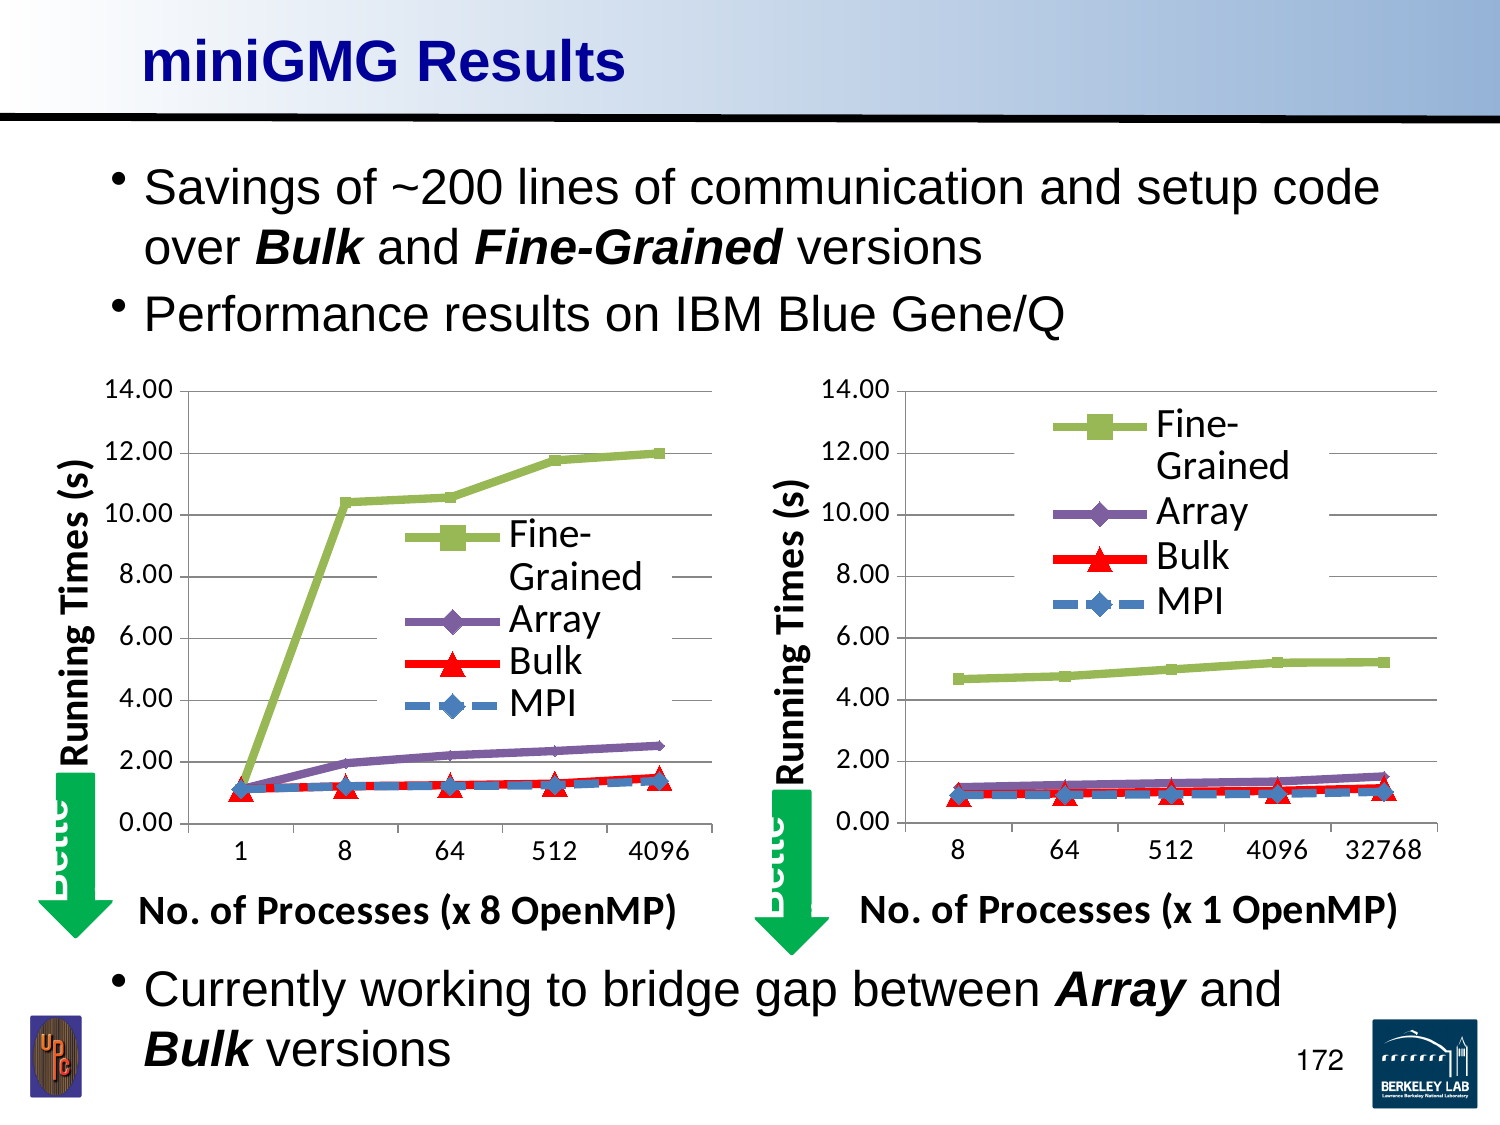

# miniGMG Results
Savings of ~200 lines of communication and setup code over Bulk and Fine-Grained versions
Performance results on IBM Blue Gene/Q

Currently working to bridge gap between Array and Bulk versions

### Chart

| Category | Fine-Grained | Array | Bulk | MPI |
|---|---|---|---|---|
| 1.0 | 1.119356 | 1.119356 | 1.132896 | 1.125961 |
| 8.0 | 10.412609 | 1.963761 | 1.21809 | 1.220207 |
| 64.0 | 10.569545 | 2.220974 | 1.252419 | 1.225474 |
| 512.0 | 11.770364 | 2.360974 | 1.30195 | 1.255622 |
| 4096.0 | 11.998238 | 2.530381 | 1.489435 | 1.389734 |

### Chart

| Category | Fine-Grained | Array | Bulk | MPI |
|---|---|---|---|---|
| 8.0 | 4.666744999999987 | 1.159696 | 0.924648 | 0.90558 |
| 64.0 | 4.761422 | 1.233431 | 0.95706 | 0.912642 |
| 512.0 | 4.982143 | 1.292318 | 1.009809 | 0.925841 |
| 4096.0 | 5.202227 | 1.345256 | 1.041101 | 0.945525 |
| 32768.0 | 5.218718 | 1.512214 | 1.128673 | 1.013522 |
Better
Better
172